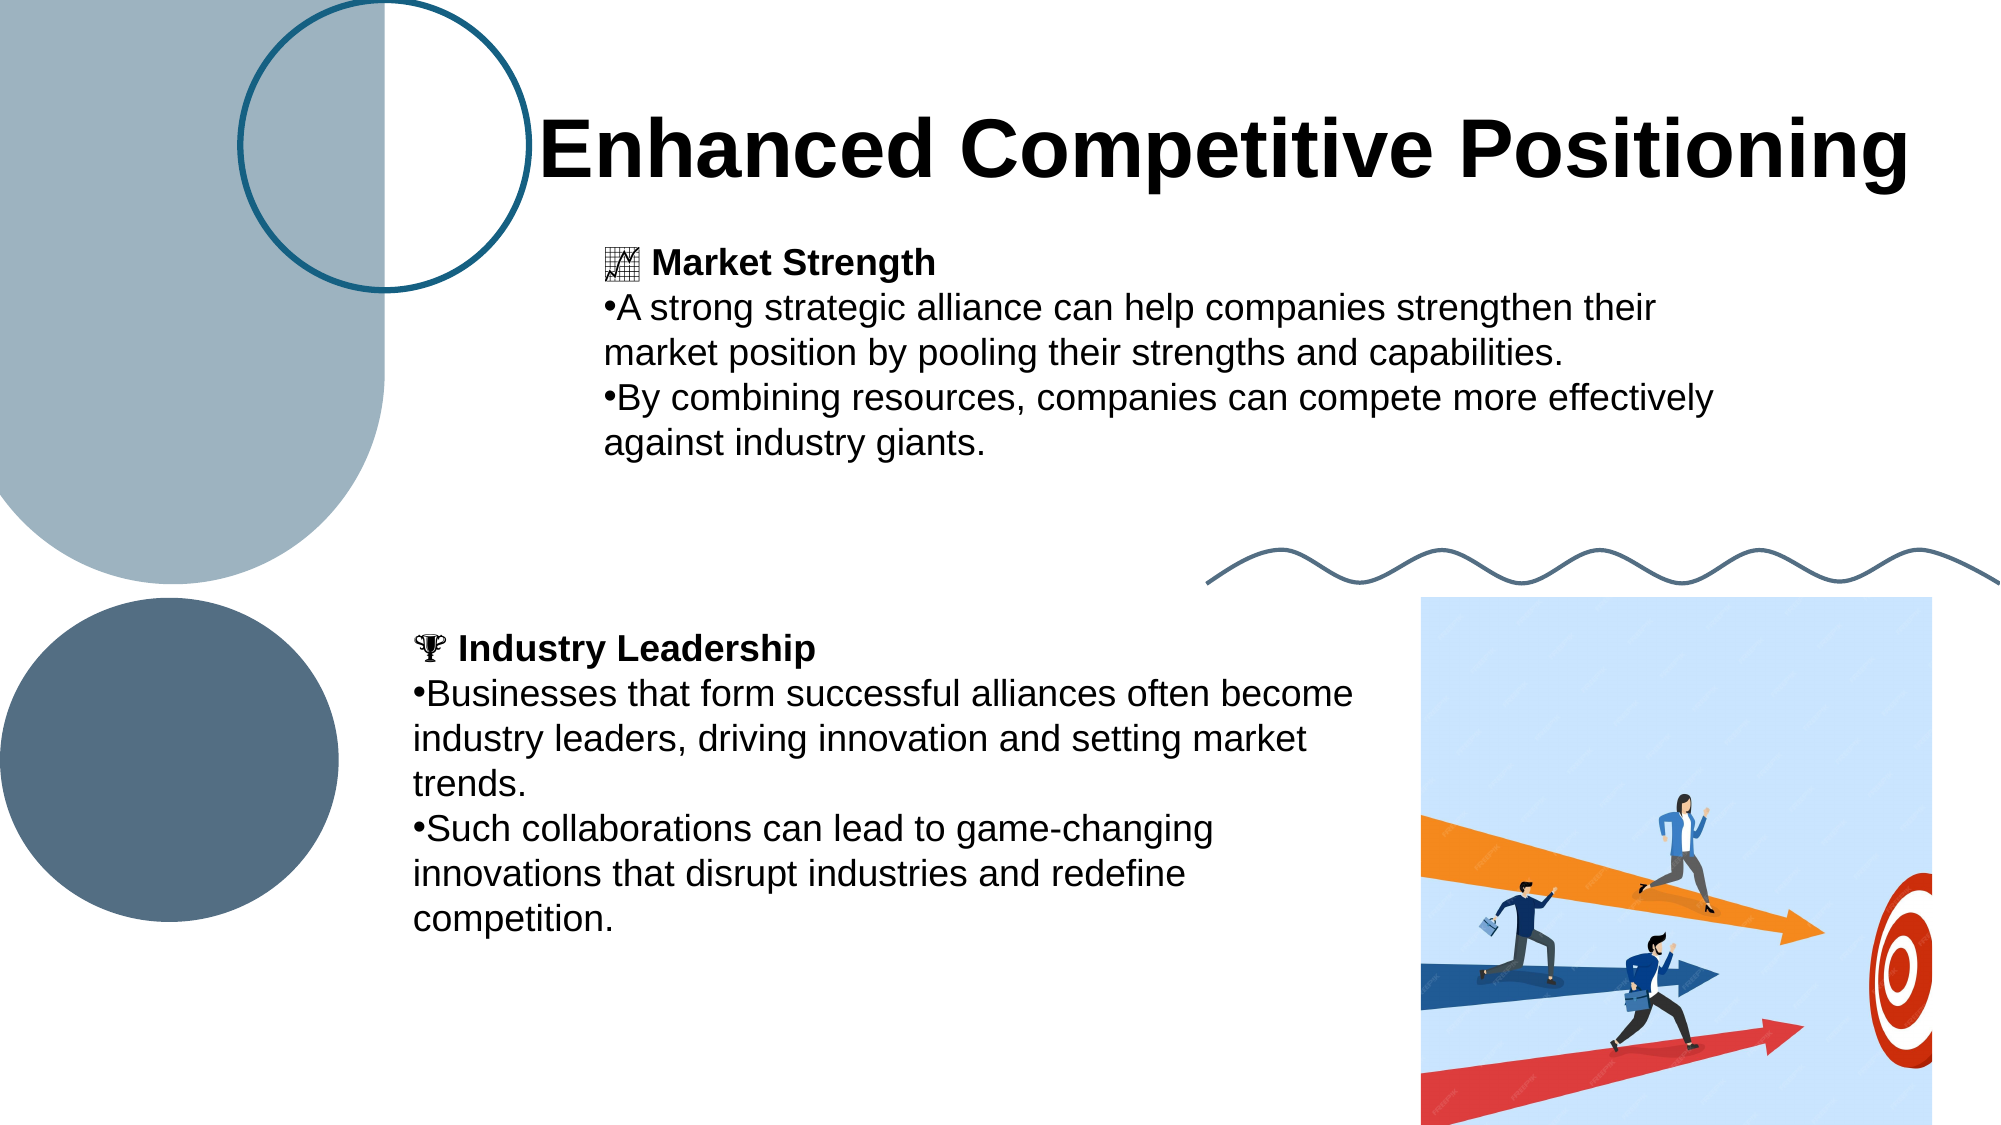

Enhanced Competitive Positioning
📈 Market Strength
A strong strategic alliance can help companies strengthen their market position by pooling their strengths and capabilities.
By combining resources, companies can compete more effectively against industry giants.

🏆 Industry Leadership
Businesses that form successful alliances often become industry leaders, driving innovation and setting market trends.
Such collaborations can lead to game-changing innovations that disrupt industries and redefine competition.